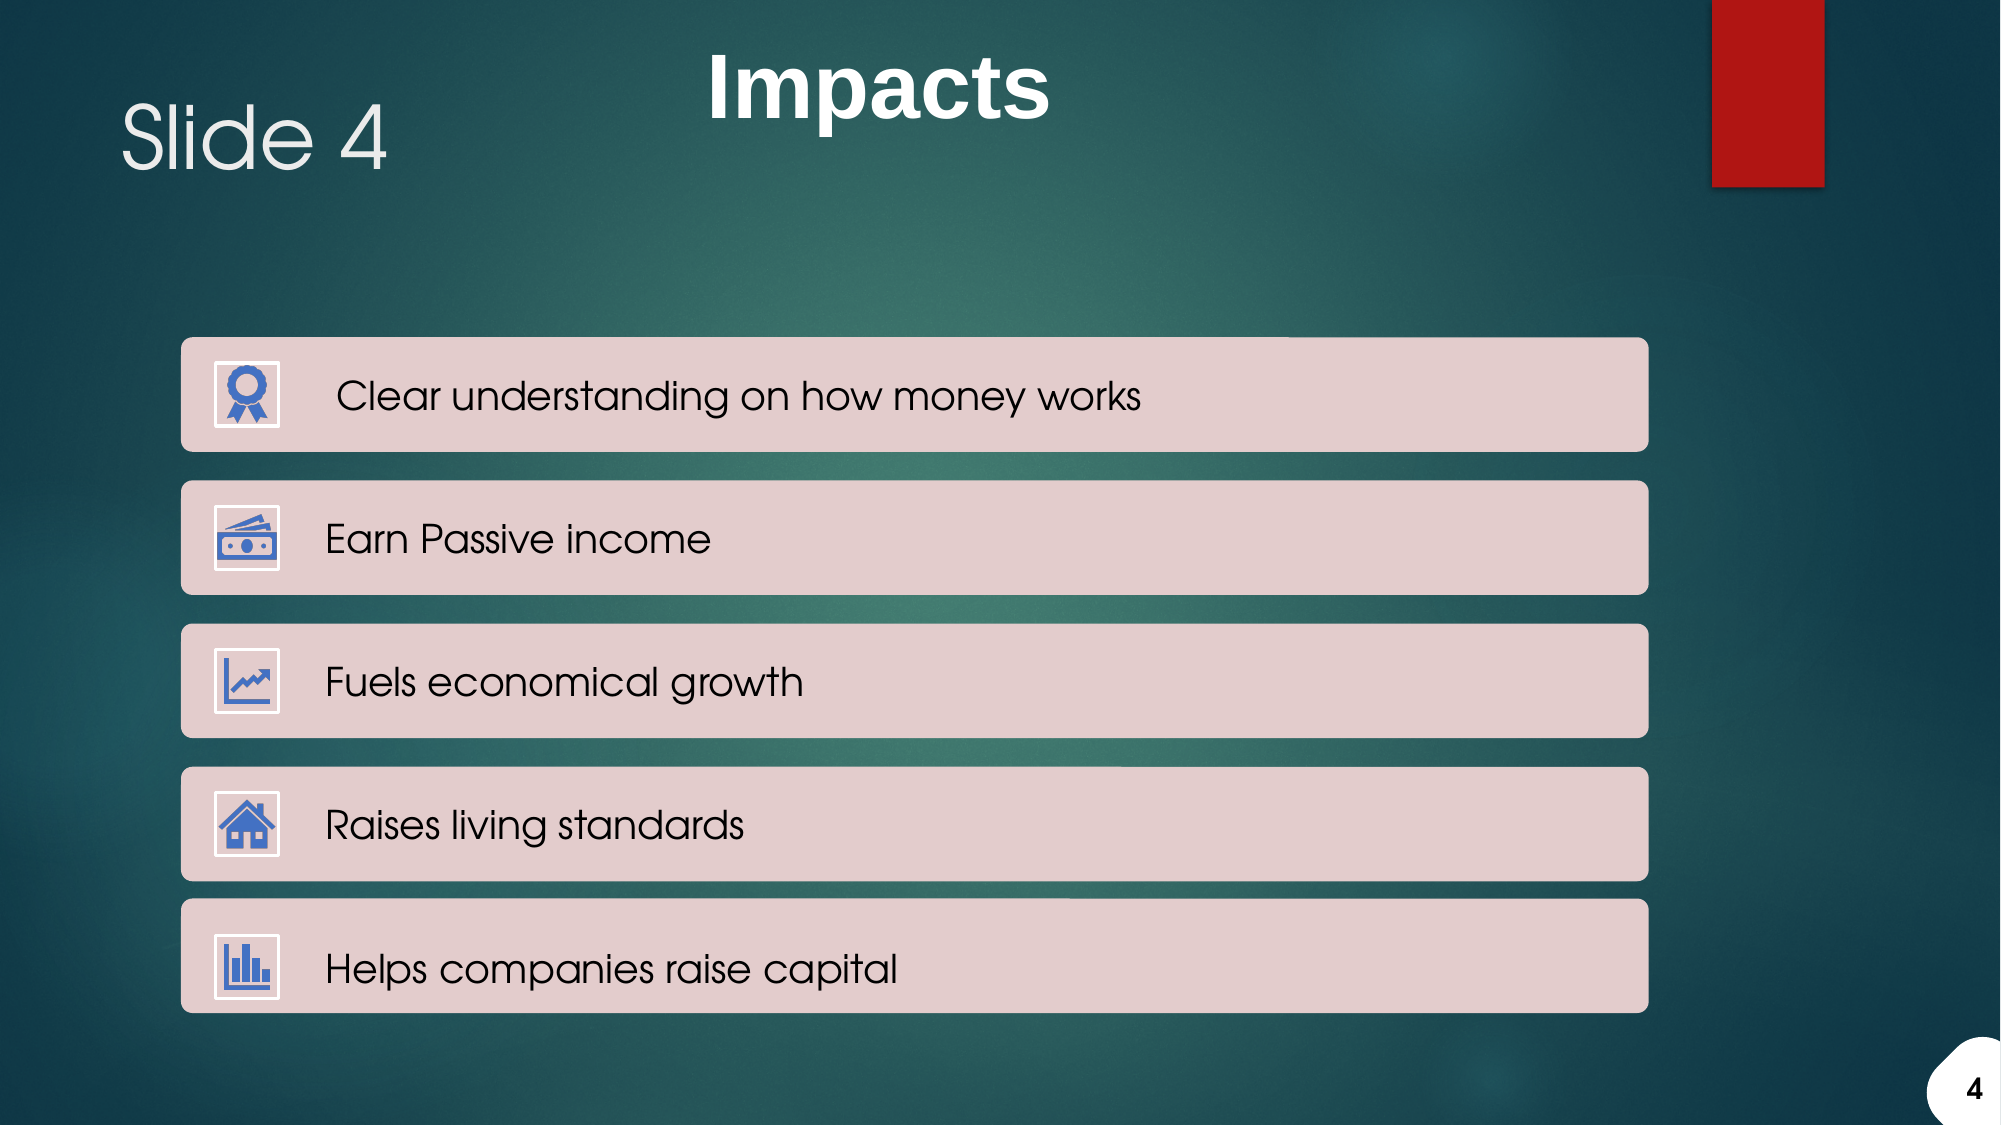

Impacts
# Slide 4
 Clear understanding on how money works
Earn Passive income
Fuels economical growth
Raises living standards
Helps companies raise capital

4